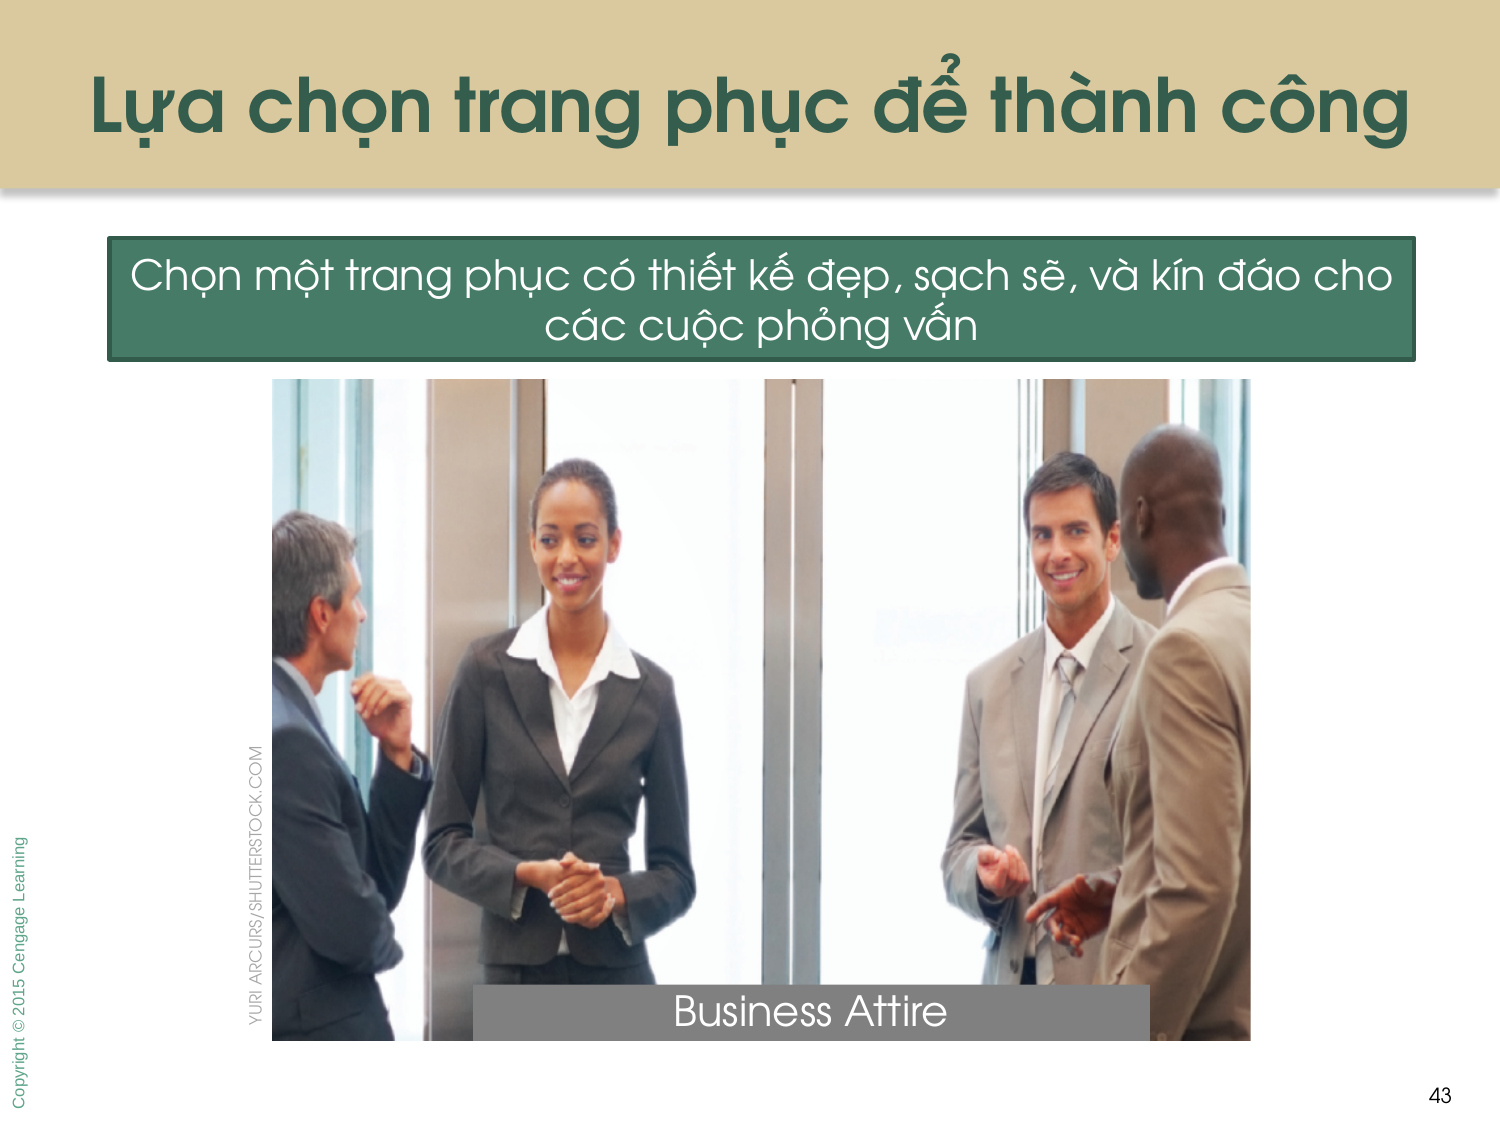

# Lựa chọn trang phục để thành công
Chọn một trang phục có thiết kế đẹp, sạch sẽ, và kín đáo cho các cuộc phỏng vấn
Business Attire
YURI ARCURS/SHUTTERSTOCK.COM